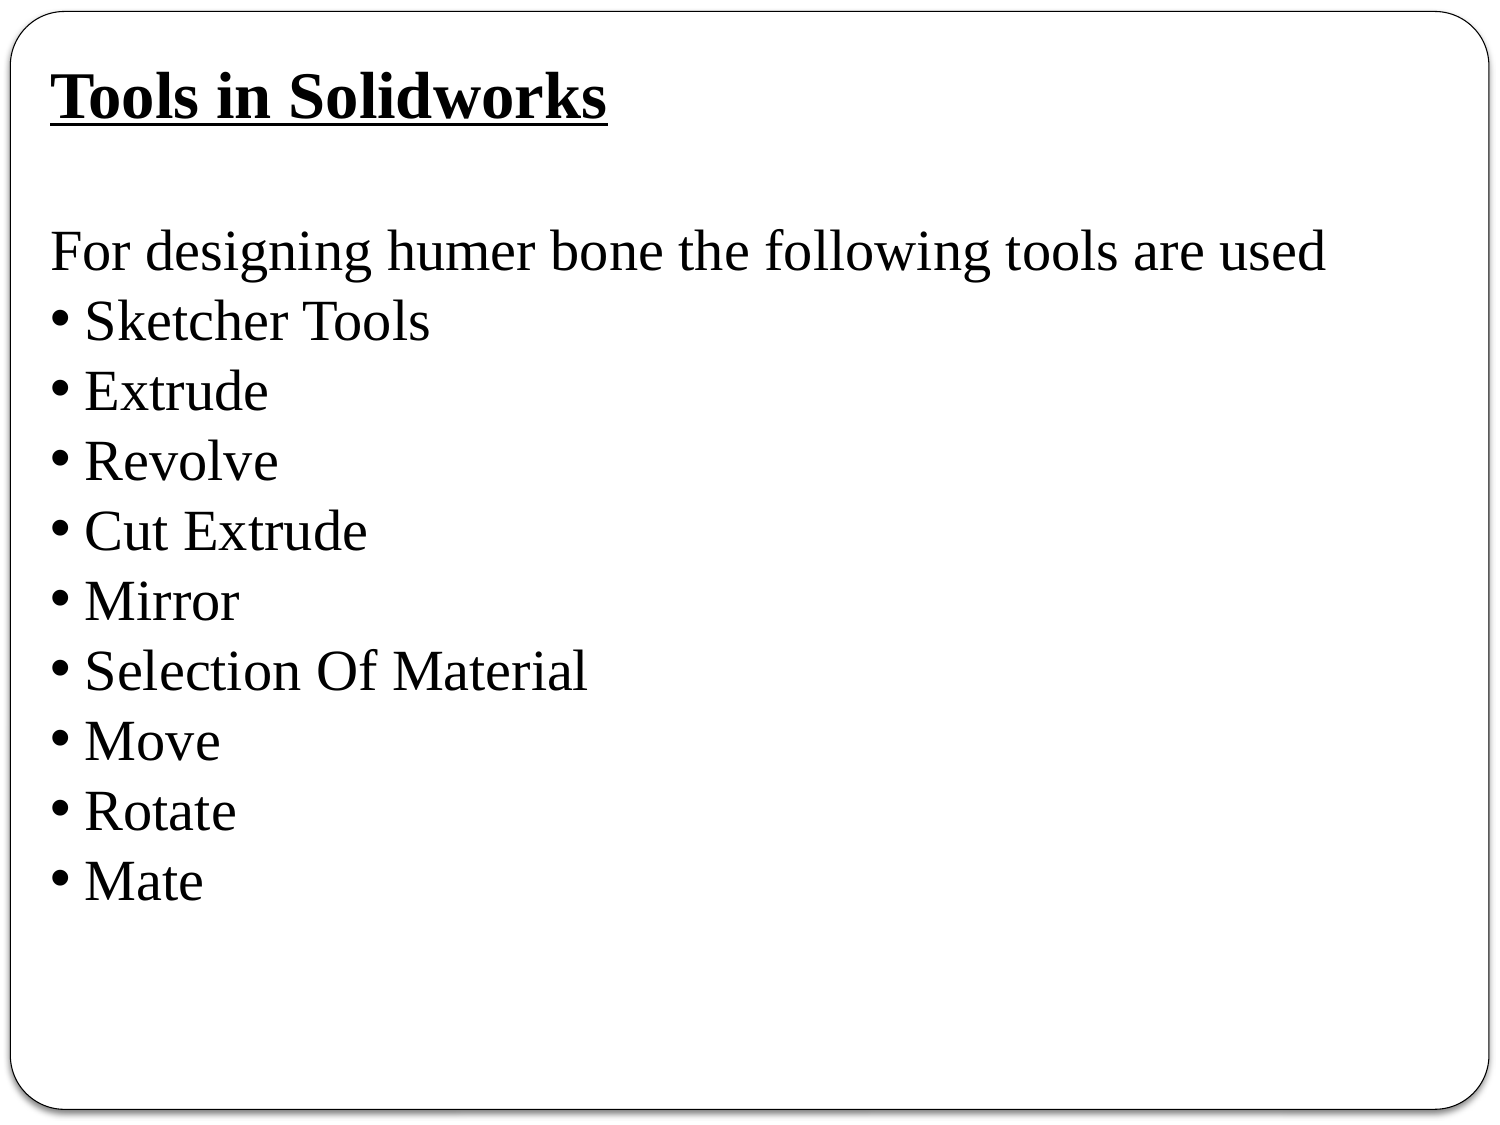

Tools in Solidworks

For designing humer bone the following tools are used
 Sketcher Tools
 Extrude
 Revolve
 Cut Extrude
 Mirror
 Selection Of Material
 Move
 Rotate
 Mate